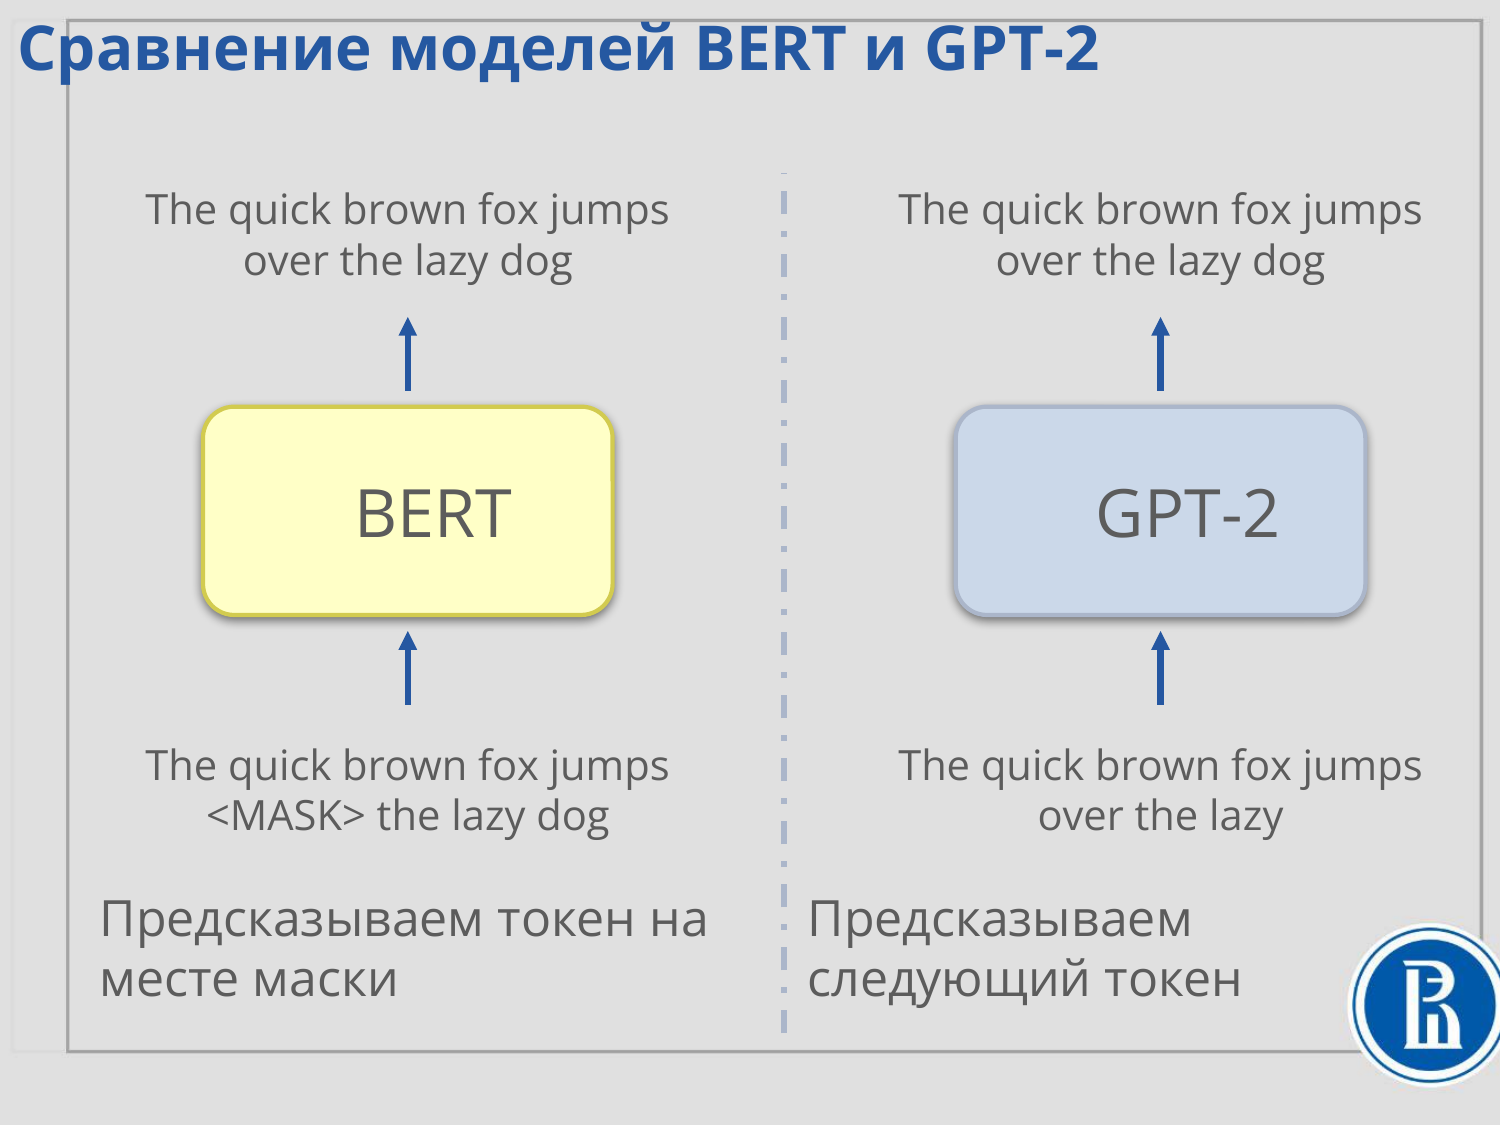

Сравнение моделей BERT и GPT-2
The quick brown fox jumps over the lazy dog
The quick brown fox jumps over the lazy dog

BERT
GPT-2
The quick brown fox jumps <MASK> the lazy dog
The quick brown fox jumps over the lazy
Предсказываем токен на месте маски
Предсказываем следующий токен